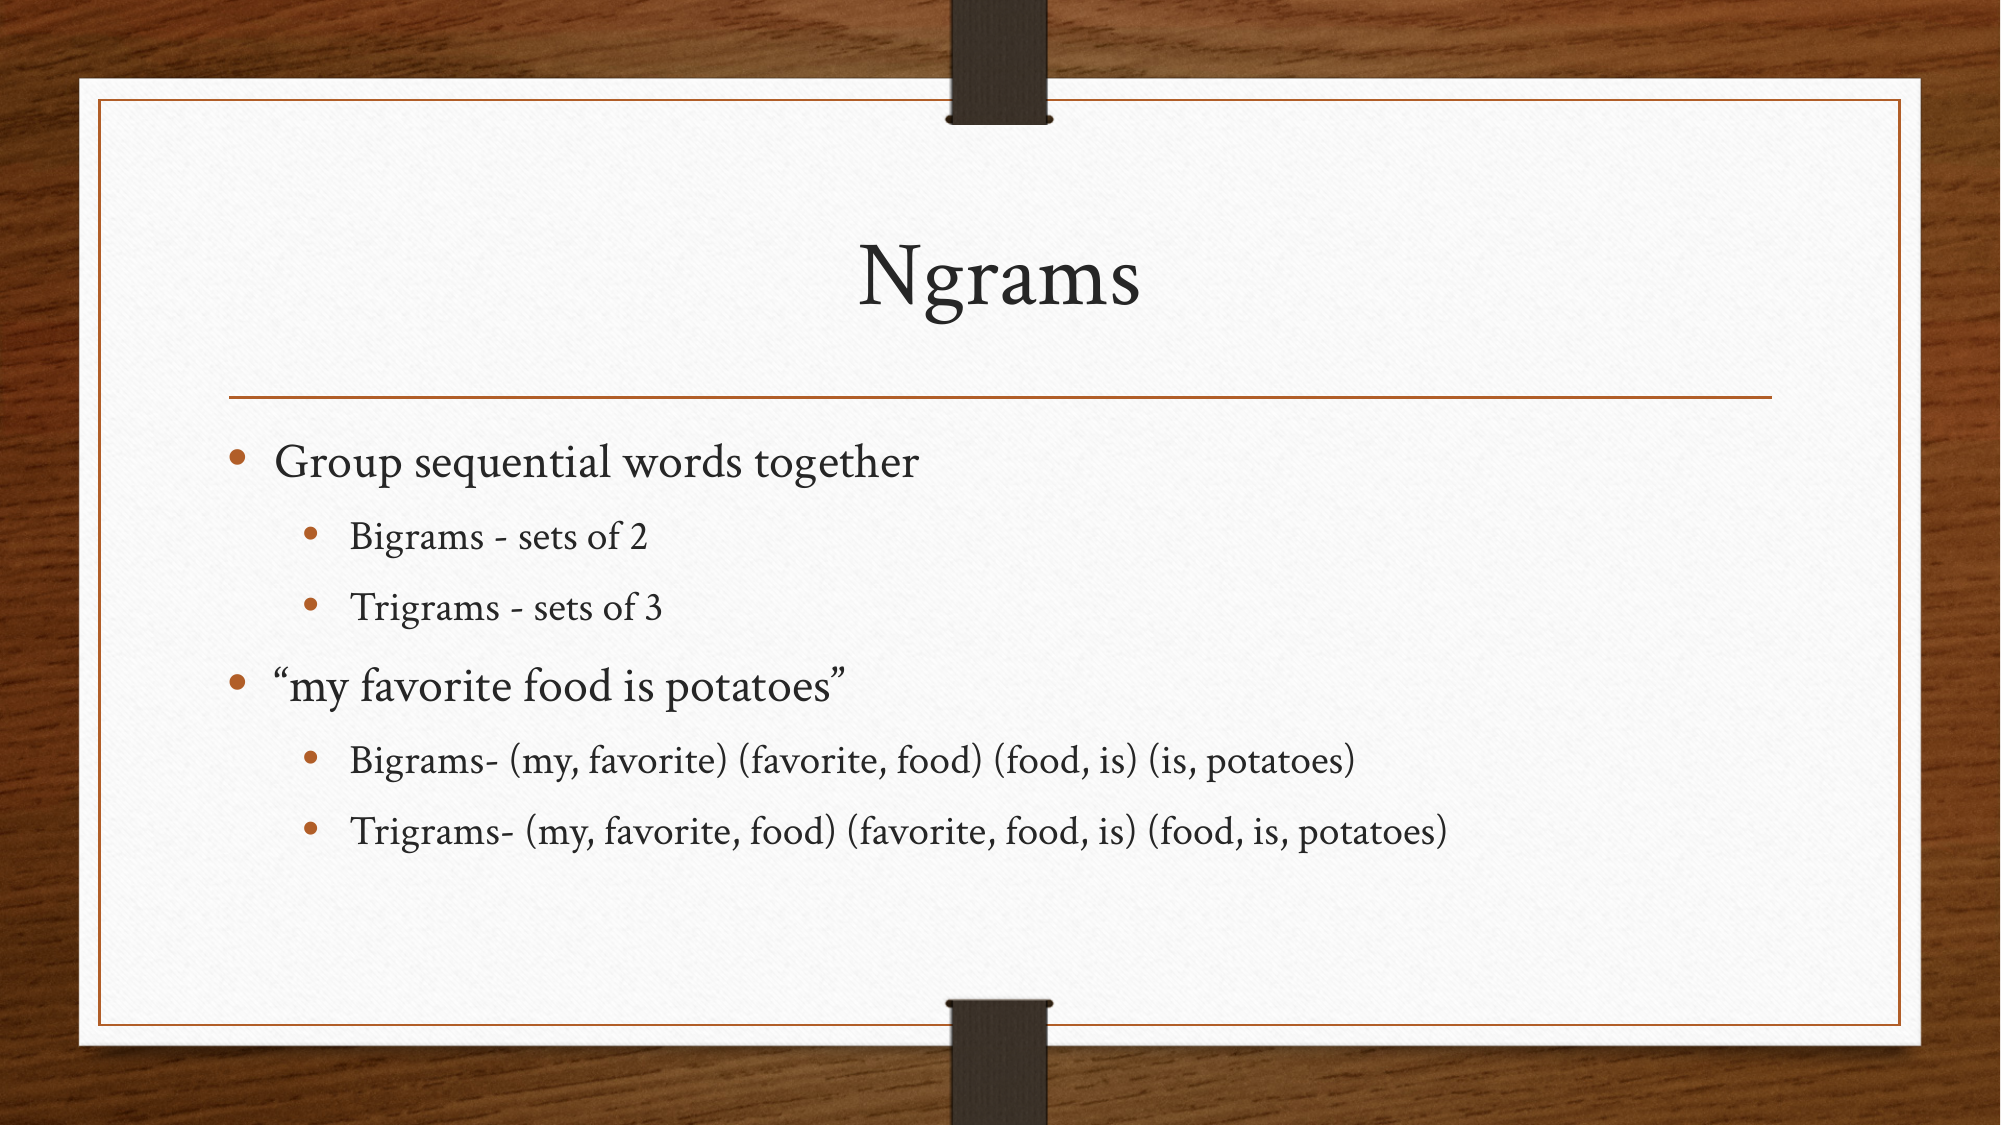

# Ngrams
Group sequential words together
Bigrams - sets of 2
Trigrams - sets of 3
“my favorite food is potatoes”
Bigrams- (my, favorite) (favorite, food) (food, is) (is, potatoes)
Trigrams- (my, favorite, food) (favorite, food, is) (food, is, potatoes)